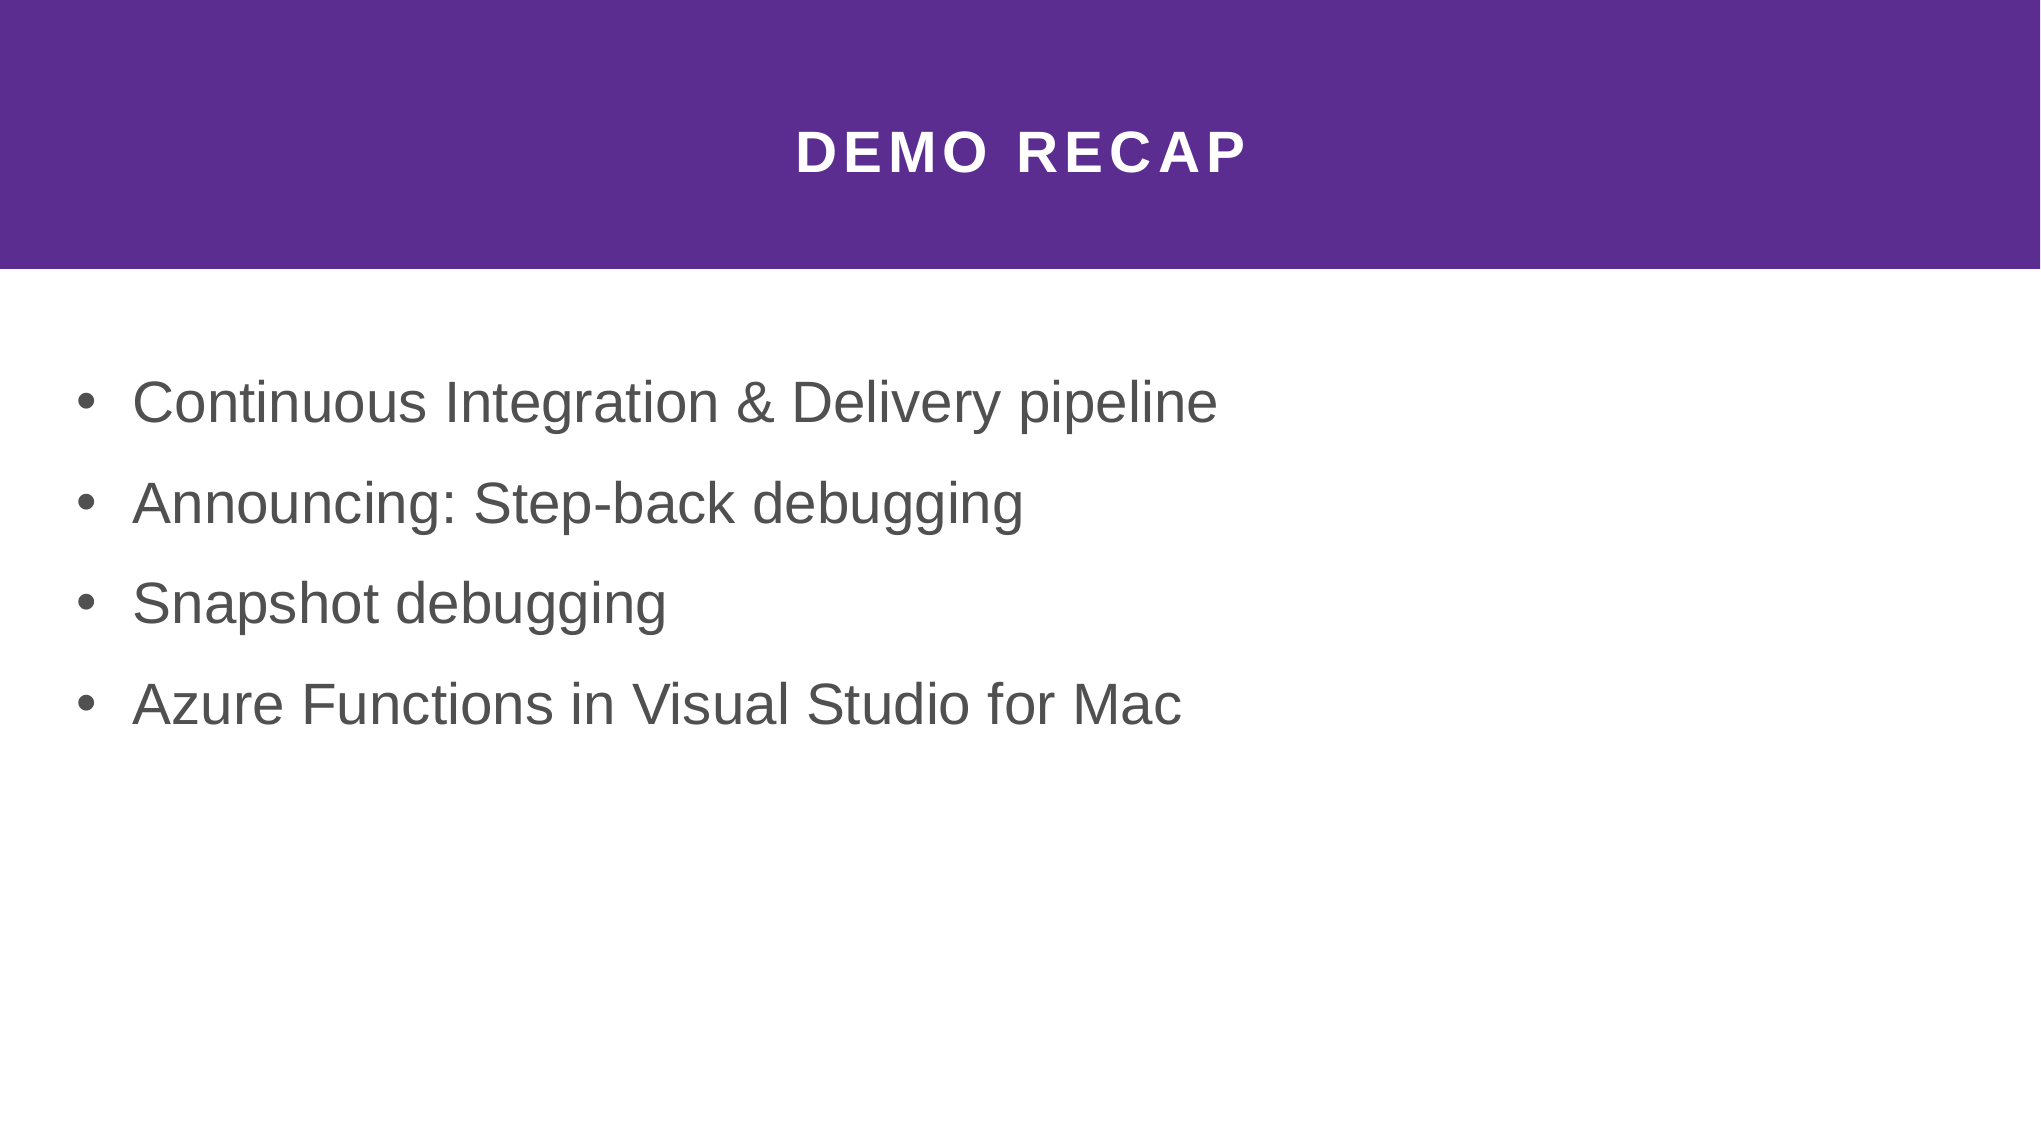

DEMO RECAP
Continuous Integration & Delivery pipeline
Announcing: Step-back debugging
Snapshot debugging
Azure Functions in Visual Studio for Mac